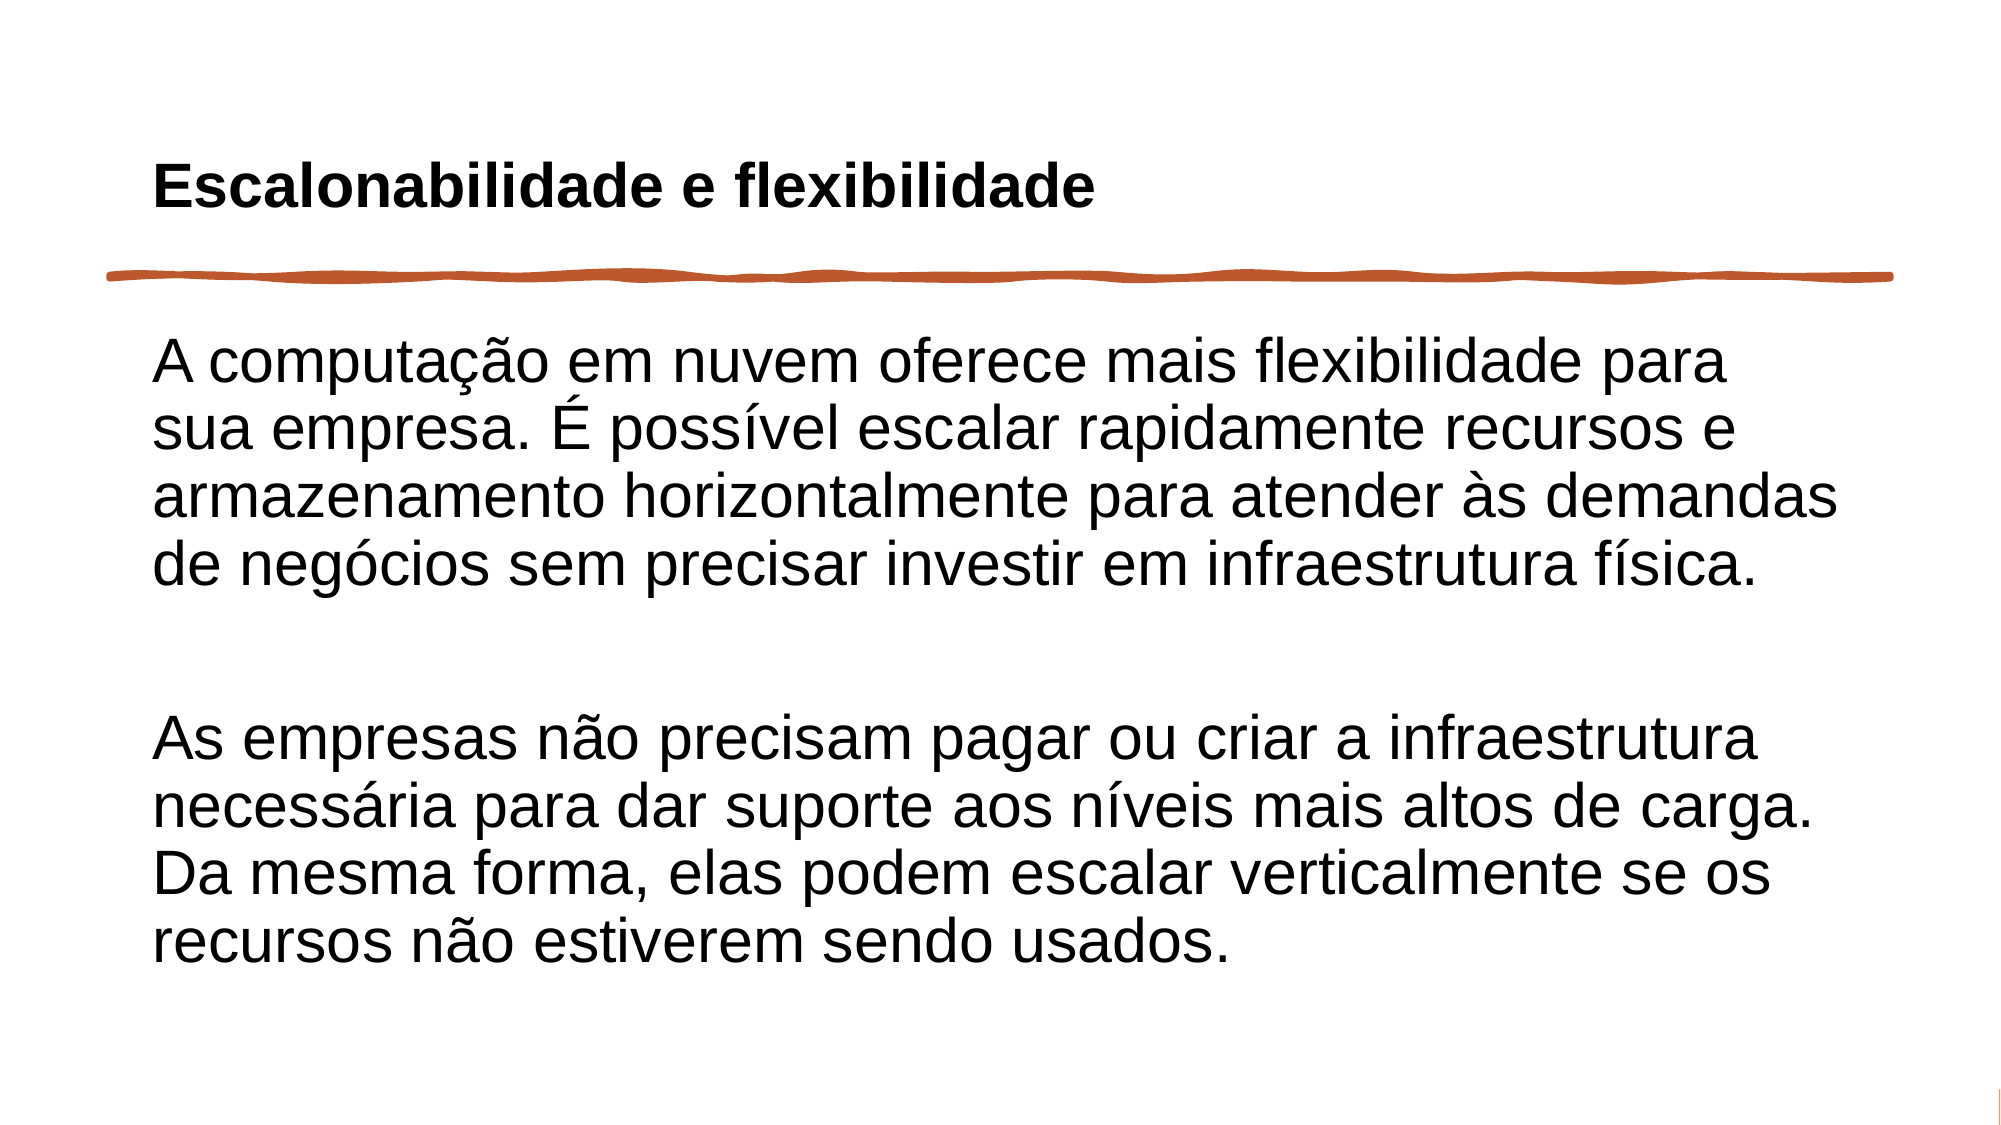

Escalonabilidade e flexibilidade

A computação em nuvem oferece mais flexibilidade para sua empresa. É possível escalar rapidamente recursos e armazenamento horizontalmente para atender às demandas de negócios sem precisar investir em infraestrutura física.

As empresas não precisam pagar ou criar a infraestrutura necessária para dar suporte aos níveis mais altos de carga. Da mesma forma, elas podem escalar verticalmente se os recursos não estiverem sendo usados.